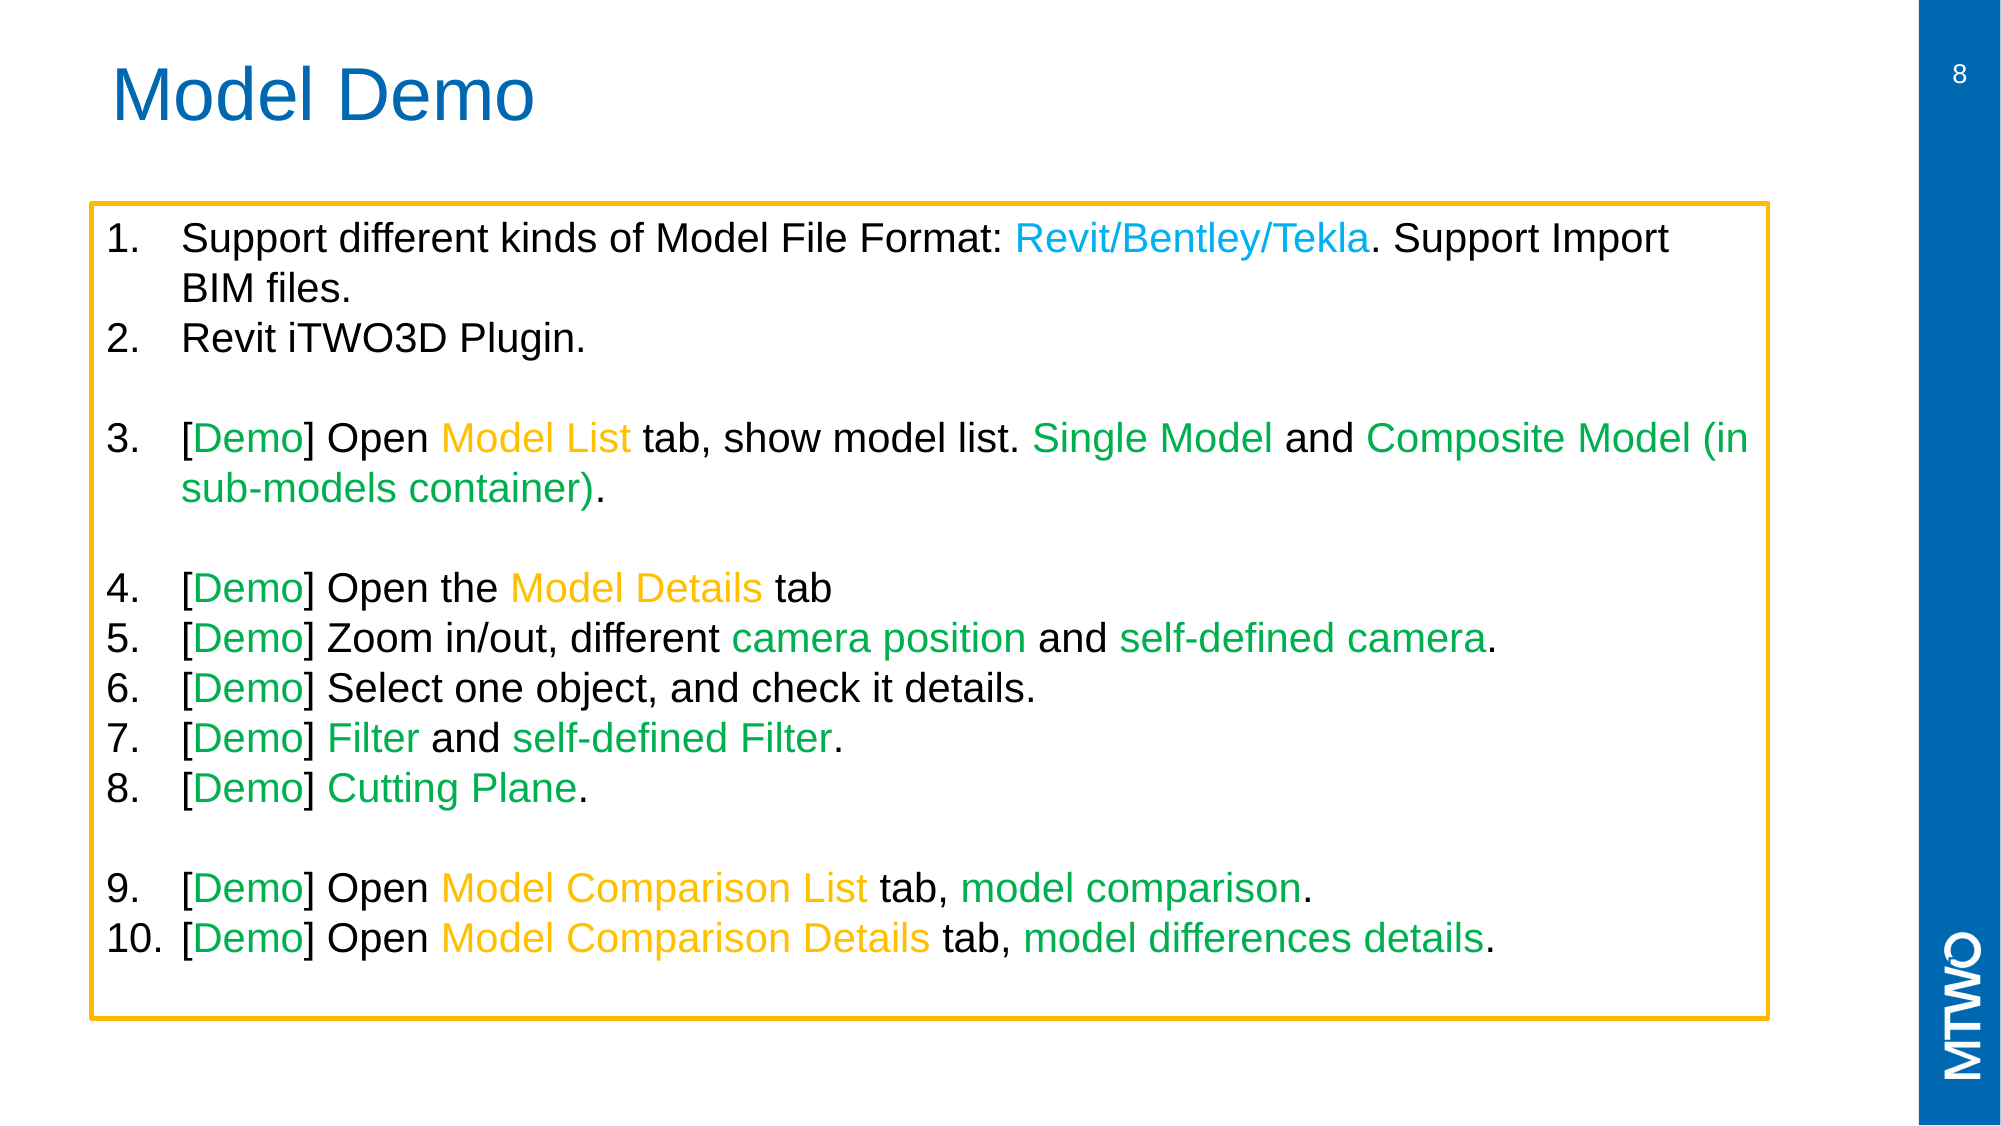

# Model Demo
8
Support different kinds of Model File Format: Revit/Bentley/Tekla. Support Import BIM files.
Revit iTWO3D Plugin.

[Demo] Open Model List tab, show model list. Single Model and Composite Model (in sub-models container).

[Demo] Open the Model Details tab
[Demo] Zoom in/out, different camera position and self-defined camera.
[Demo] Select one object, and check it details.
[Demo] Filter and self-defined Filter.
[Demo] Cutting Plane.

[Demo] Open Model Comparison List tab, model comparison.
[Demo] Open Model Comparison Details tab, model differences details.